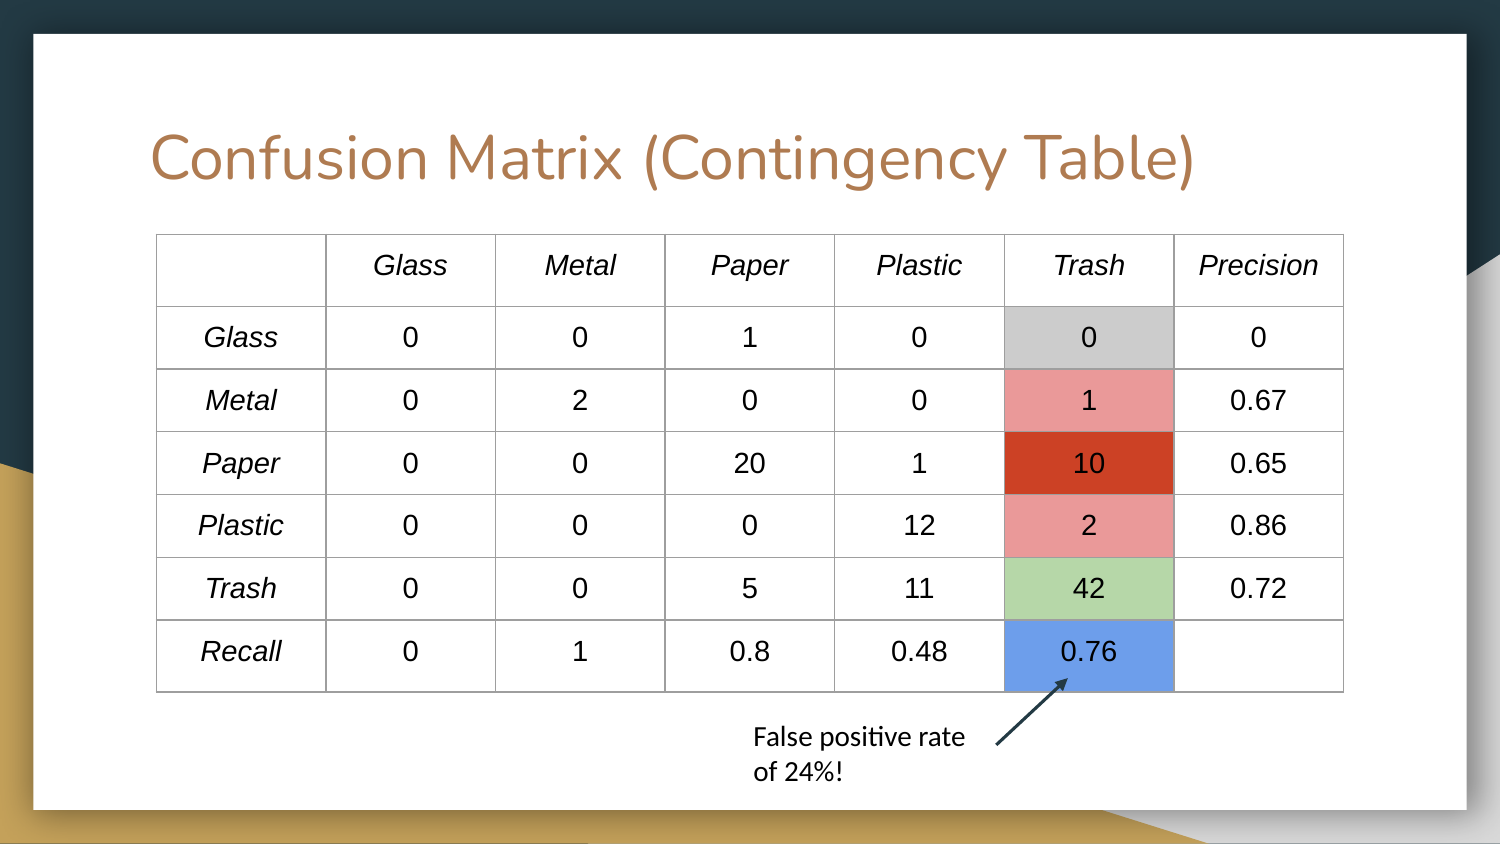

# Confusion Matrix (Contingency Table)
|  | Glass | Metal | Paper | Plastic | Trash | Precision |
| --- | --- | --- | --- | --- | --- | --- |
| Glass | 0 | 0 | 1 | 0 | 0 | 0 |
| Metal | 0 | 2 | 0 | 0 | 1 | 0.67 |
| Paper | 0 | 0 | 20 | 1 | 10 | 0.65 |
| Plastic | 0 | 0 | 0 | 12 | 2 | 0.86 |
| Trash | 0 | 0 | 5 | 11 | 42 | 0.72 |
| Recall | 0 | 1 | 0.8 | 0.48 | 0.76 |  |
False positive rate of 24%!